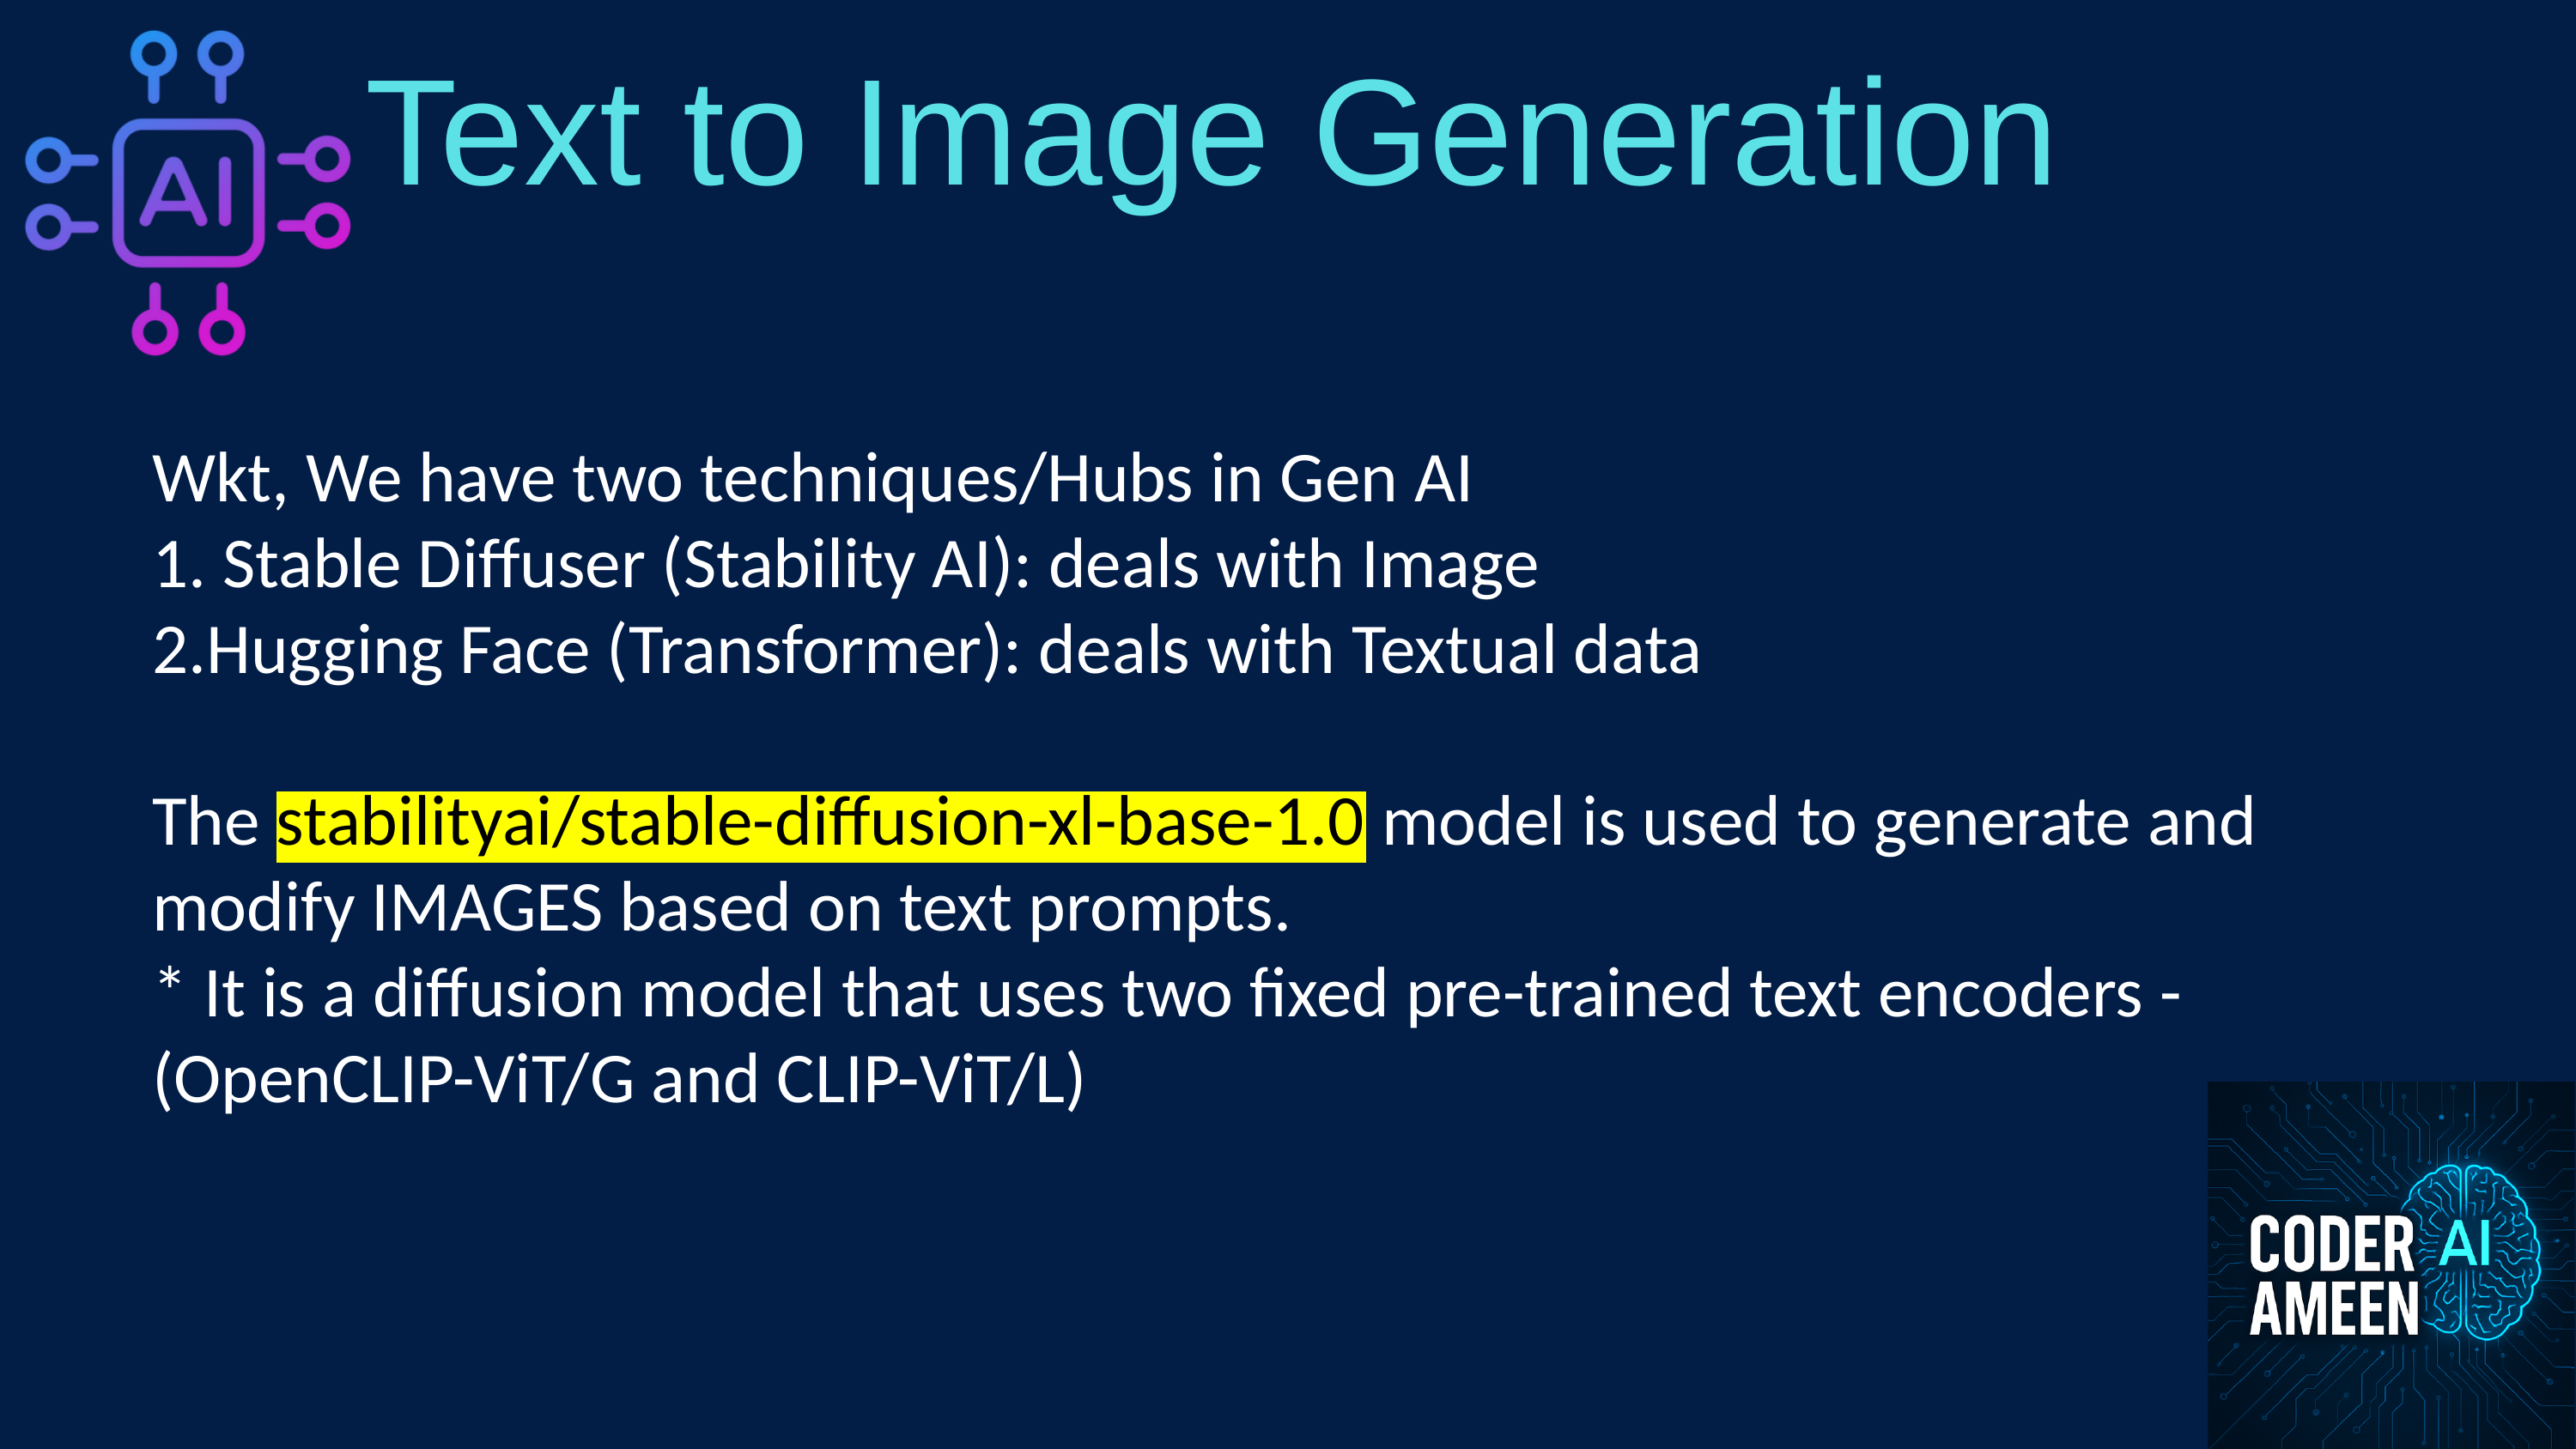

Text to Image Generation
Wkt, We have two techniques/Hubs in Gen AI
1. Stable Diffuser (Stability AI): deals with Image
2.Hugging Face (Transformer): deals with Textual data

The stabilityai/stable-diffusion-xl-base-1.0 model is used to generate and modify IMAGES based on text prompts.
* It is a diffusion model that uses two fixed pre-trained text encoders - (OpenCLIP-ViT/G and CLIP-ViT/L)